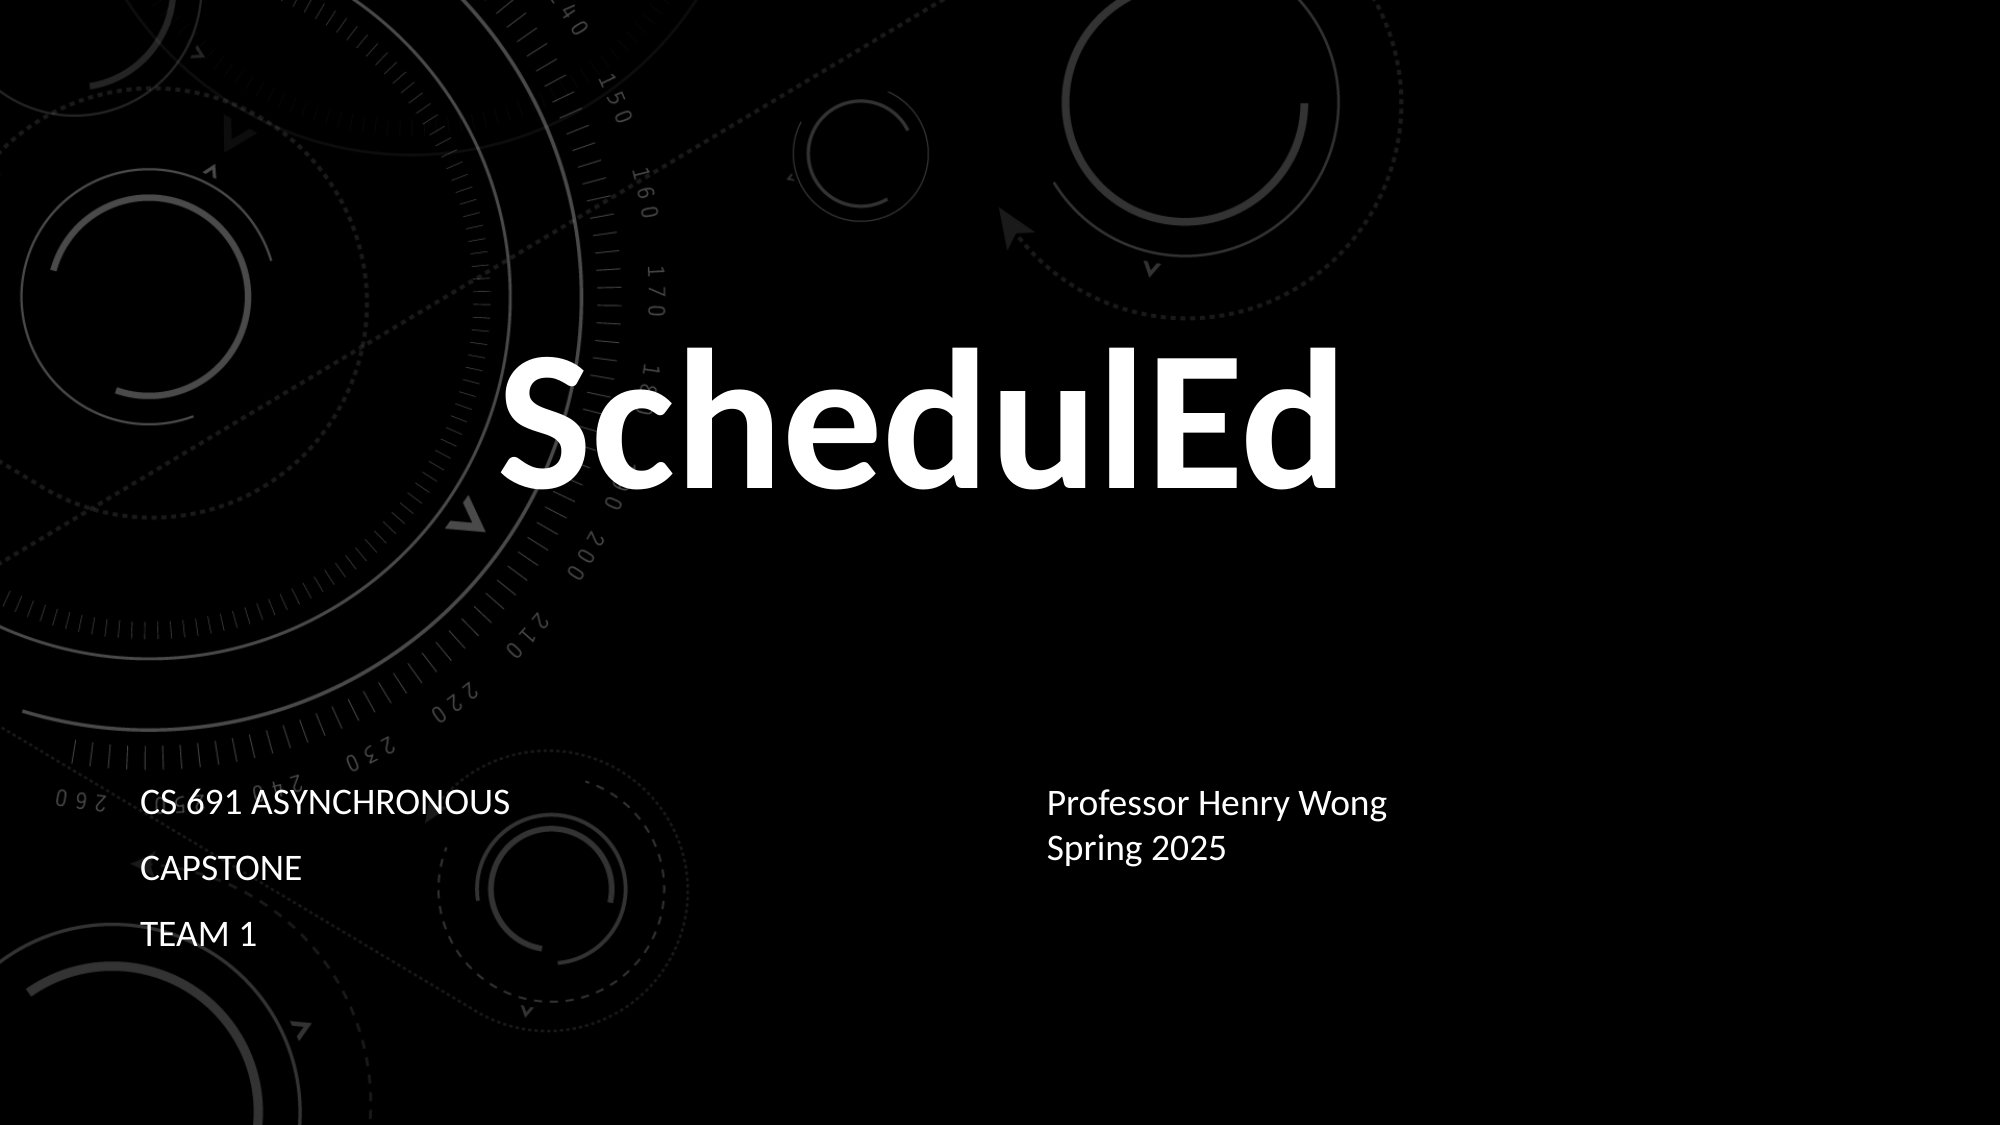

SchedulEd
CS 691 Asynchronous
Capstone
Team 1

Professor Henry Wong
Spring 2025